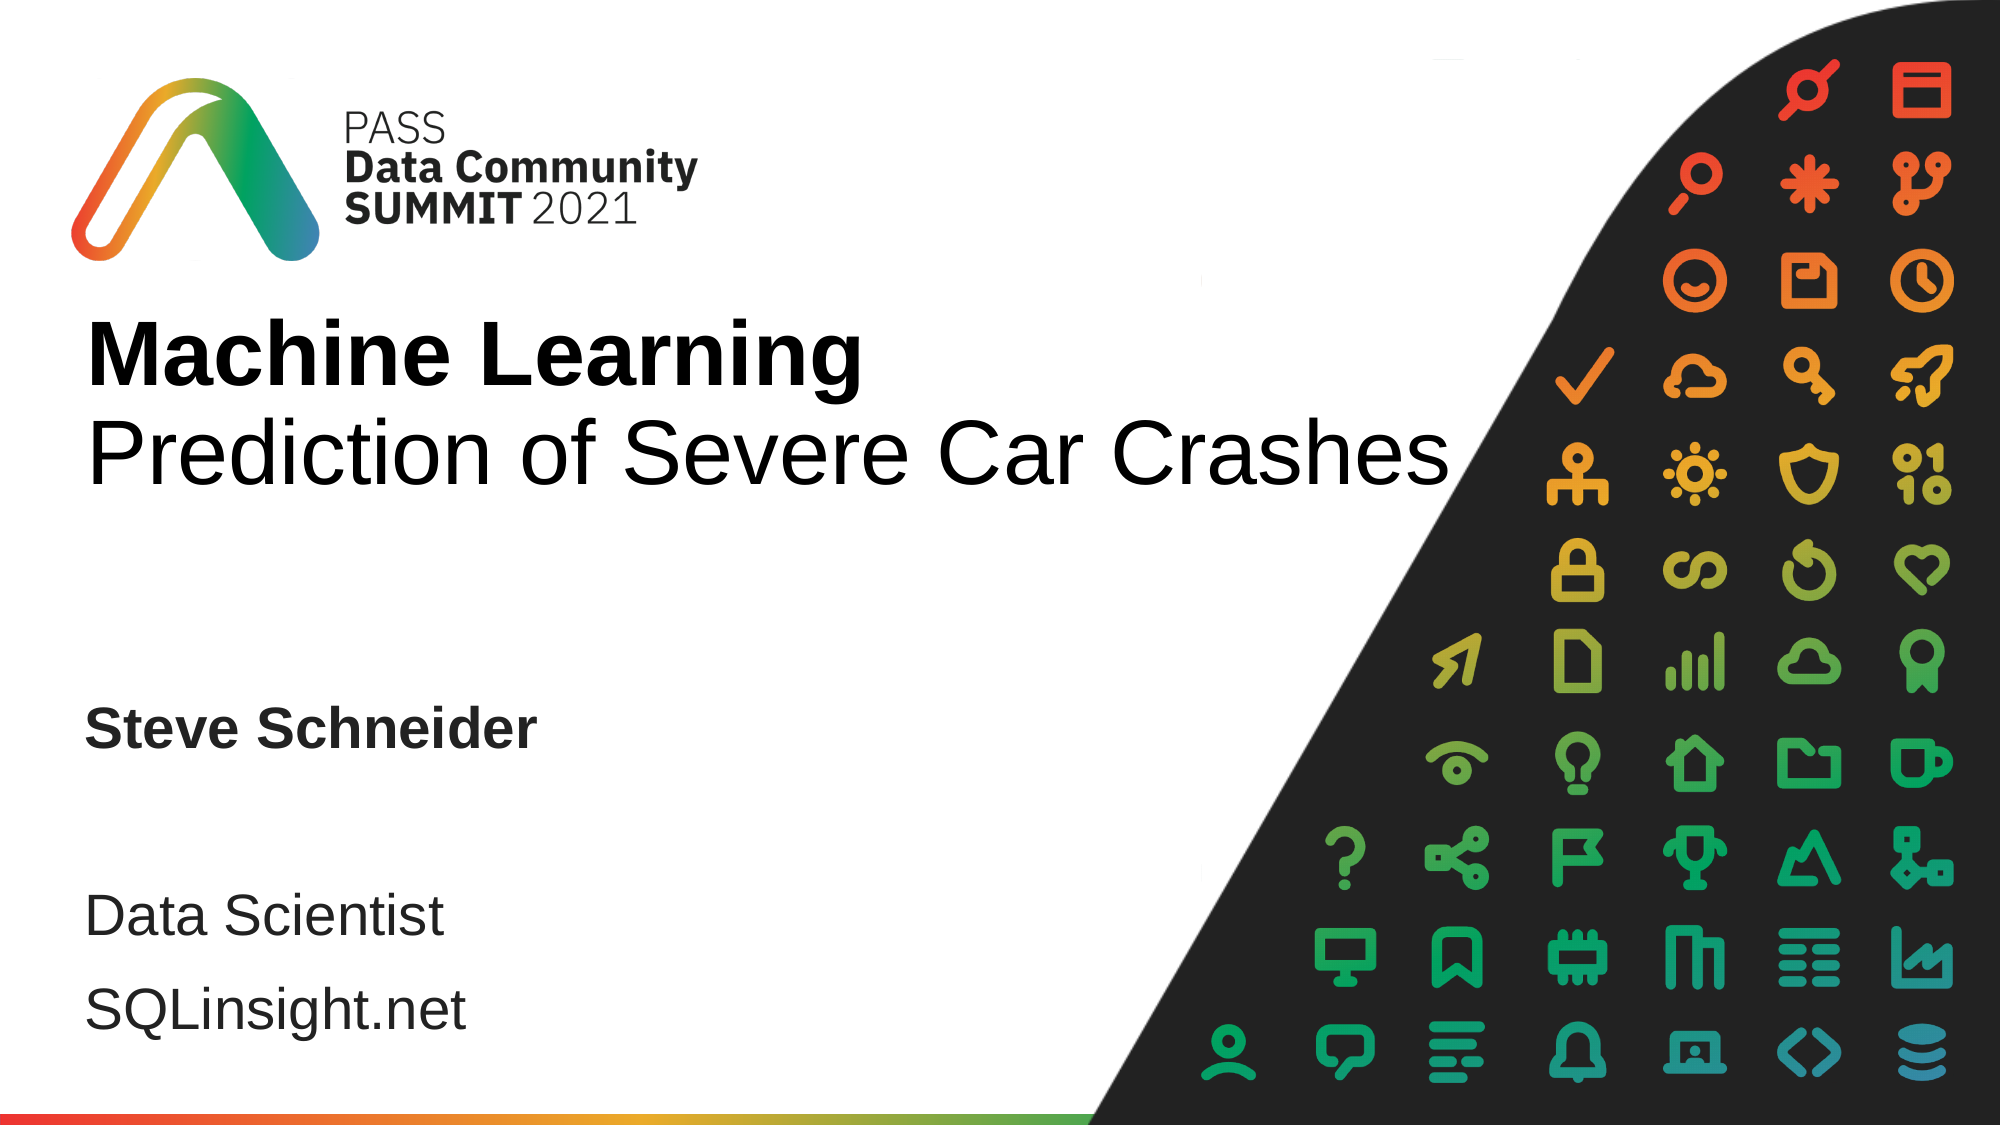

# Machine Learning Prediction of Severe Car Crashes
Steve Schneider
Data Scientist
SQLinsight.net